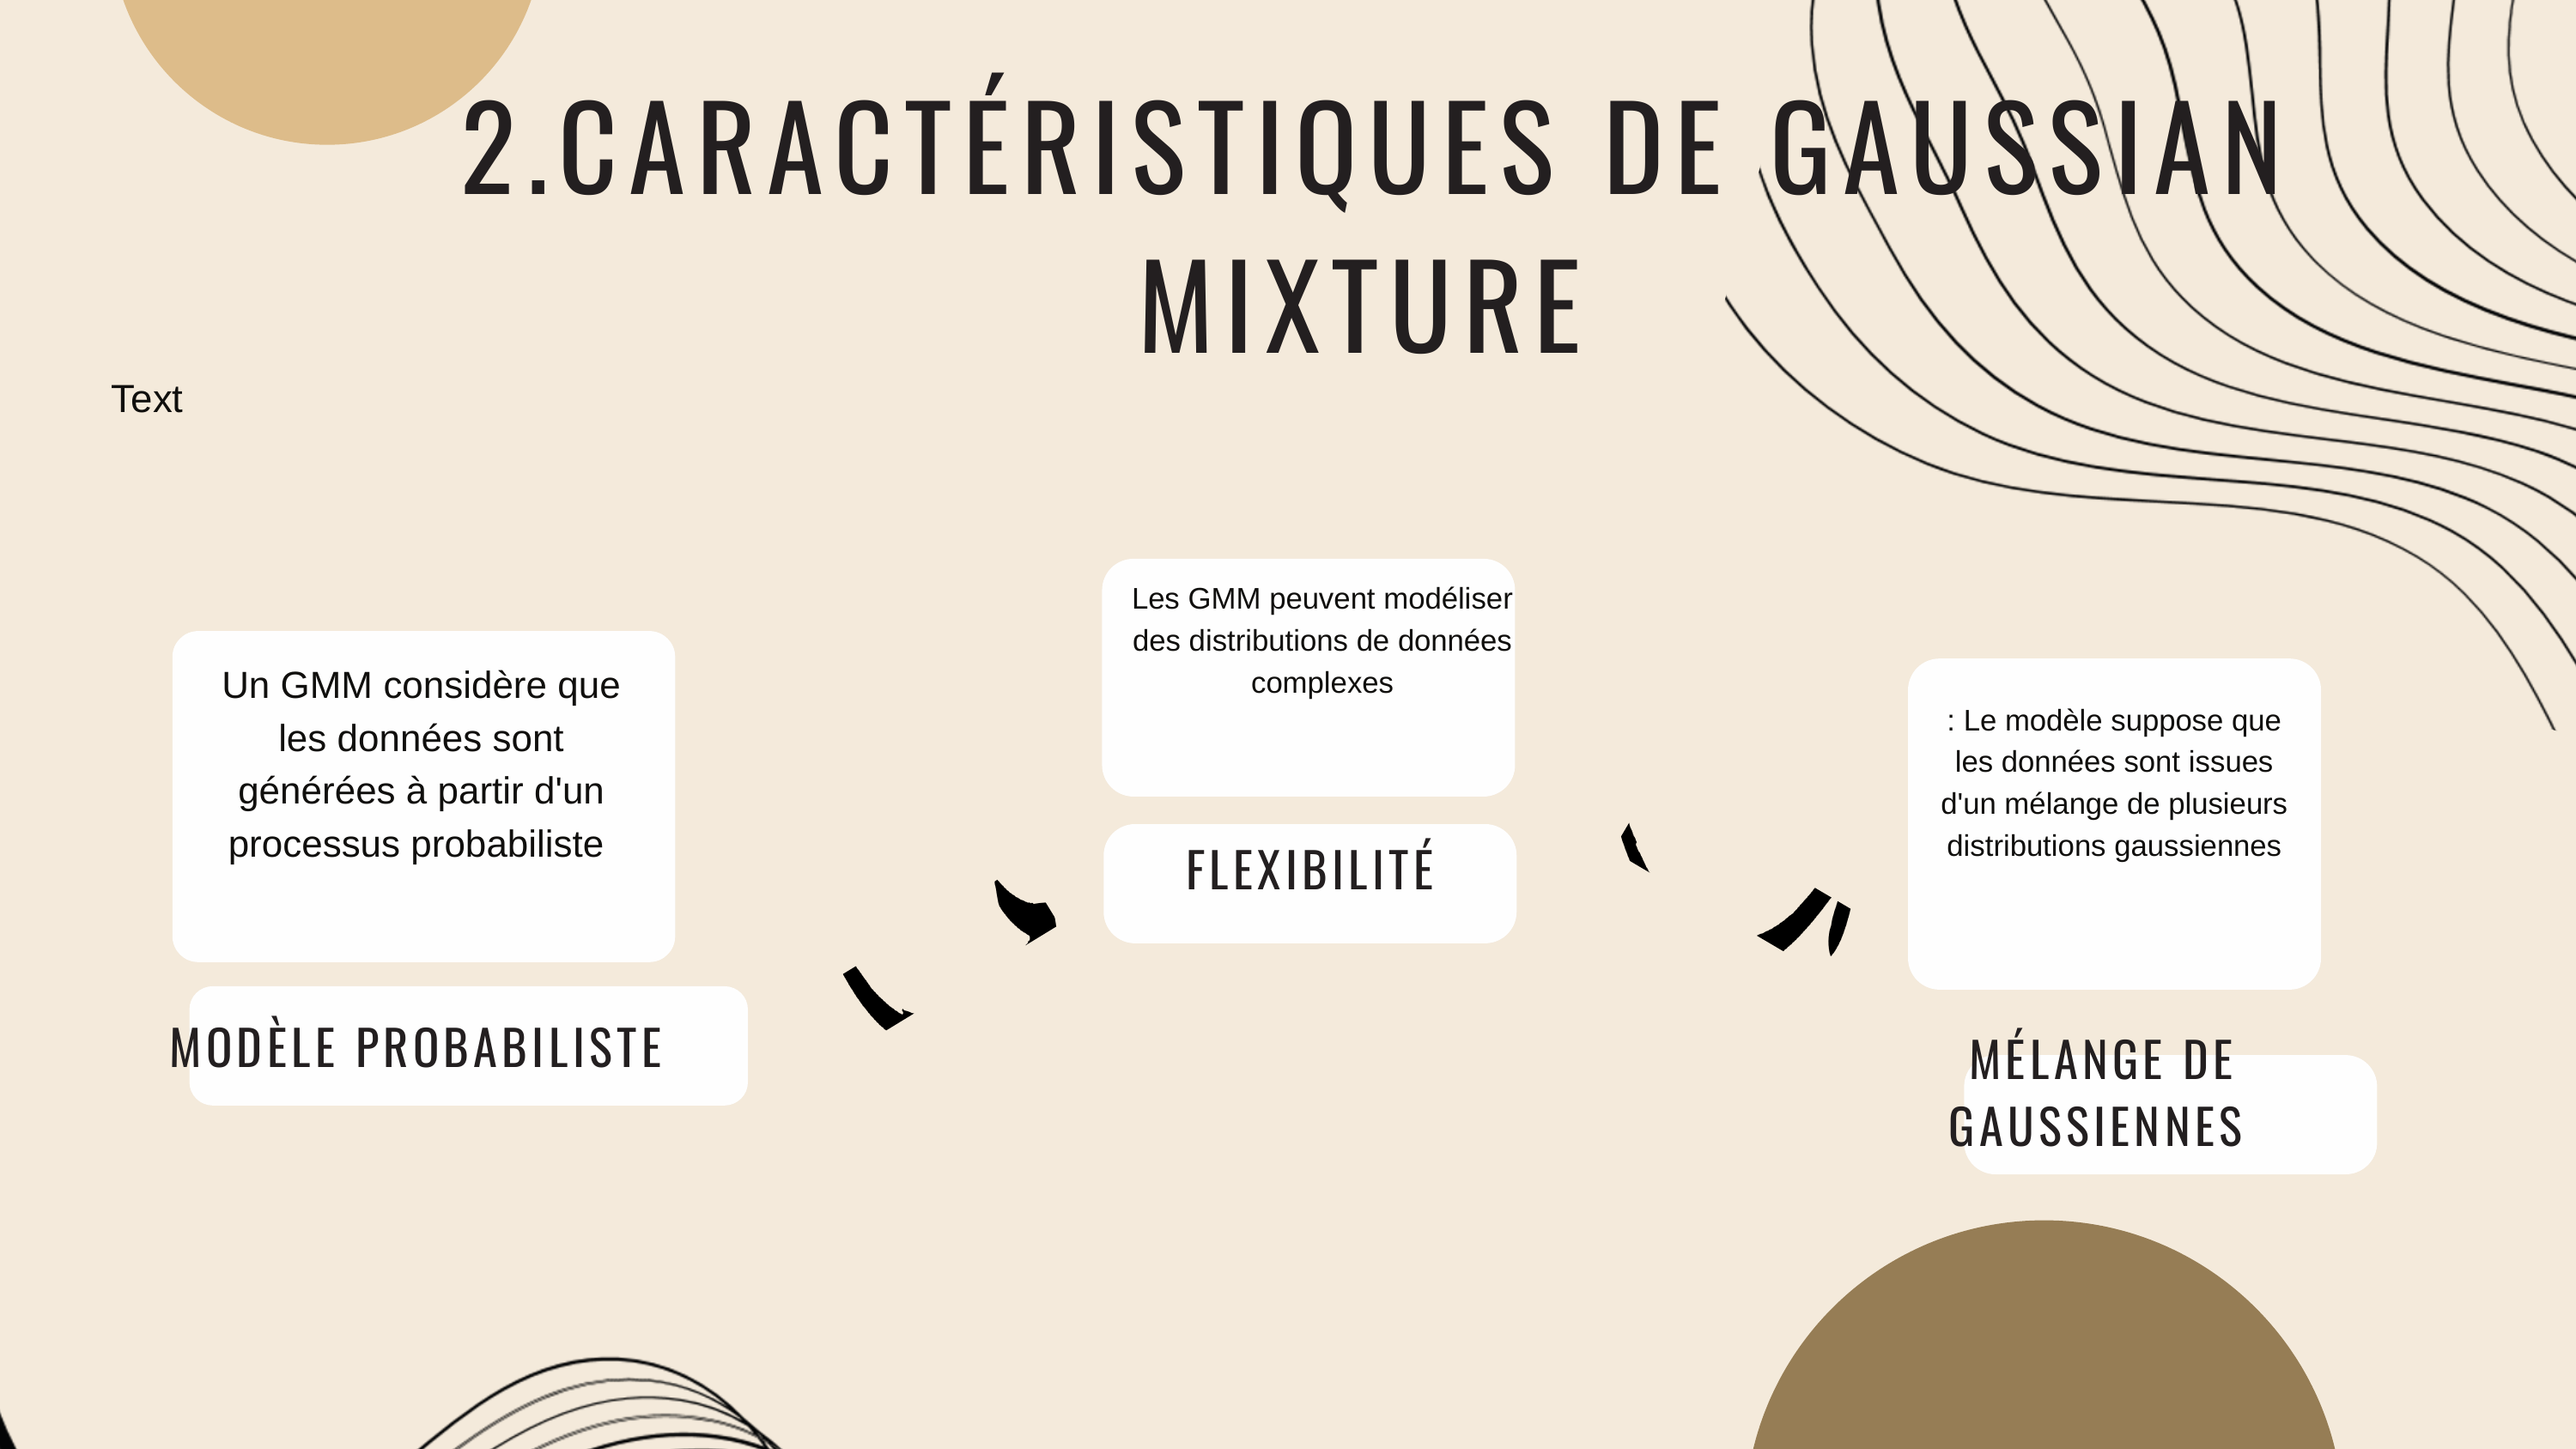

2.CARACTÉRISTIQUES DE GAUSSIAN MIXTURE
Text

Les GMM peuvent modéliser des distributions de données complexes

Un GMM considère que les données sont générées à partir d'un processus probabiliste
: Le modèle suppose que les données sont issues d'un mélange de plusieurs distributions gaussiennes

FLEXIBILITÉ

MODÈLE PROBABILISTE
MÉLANGE DE GAUSSIENNES